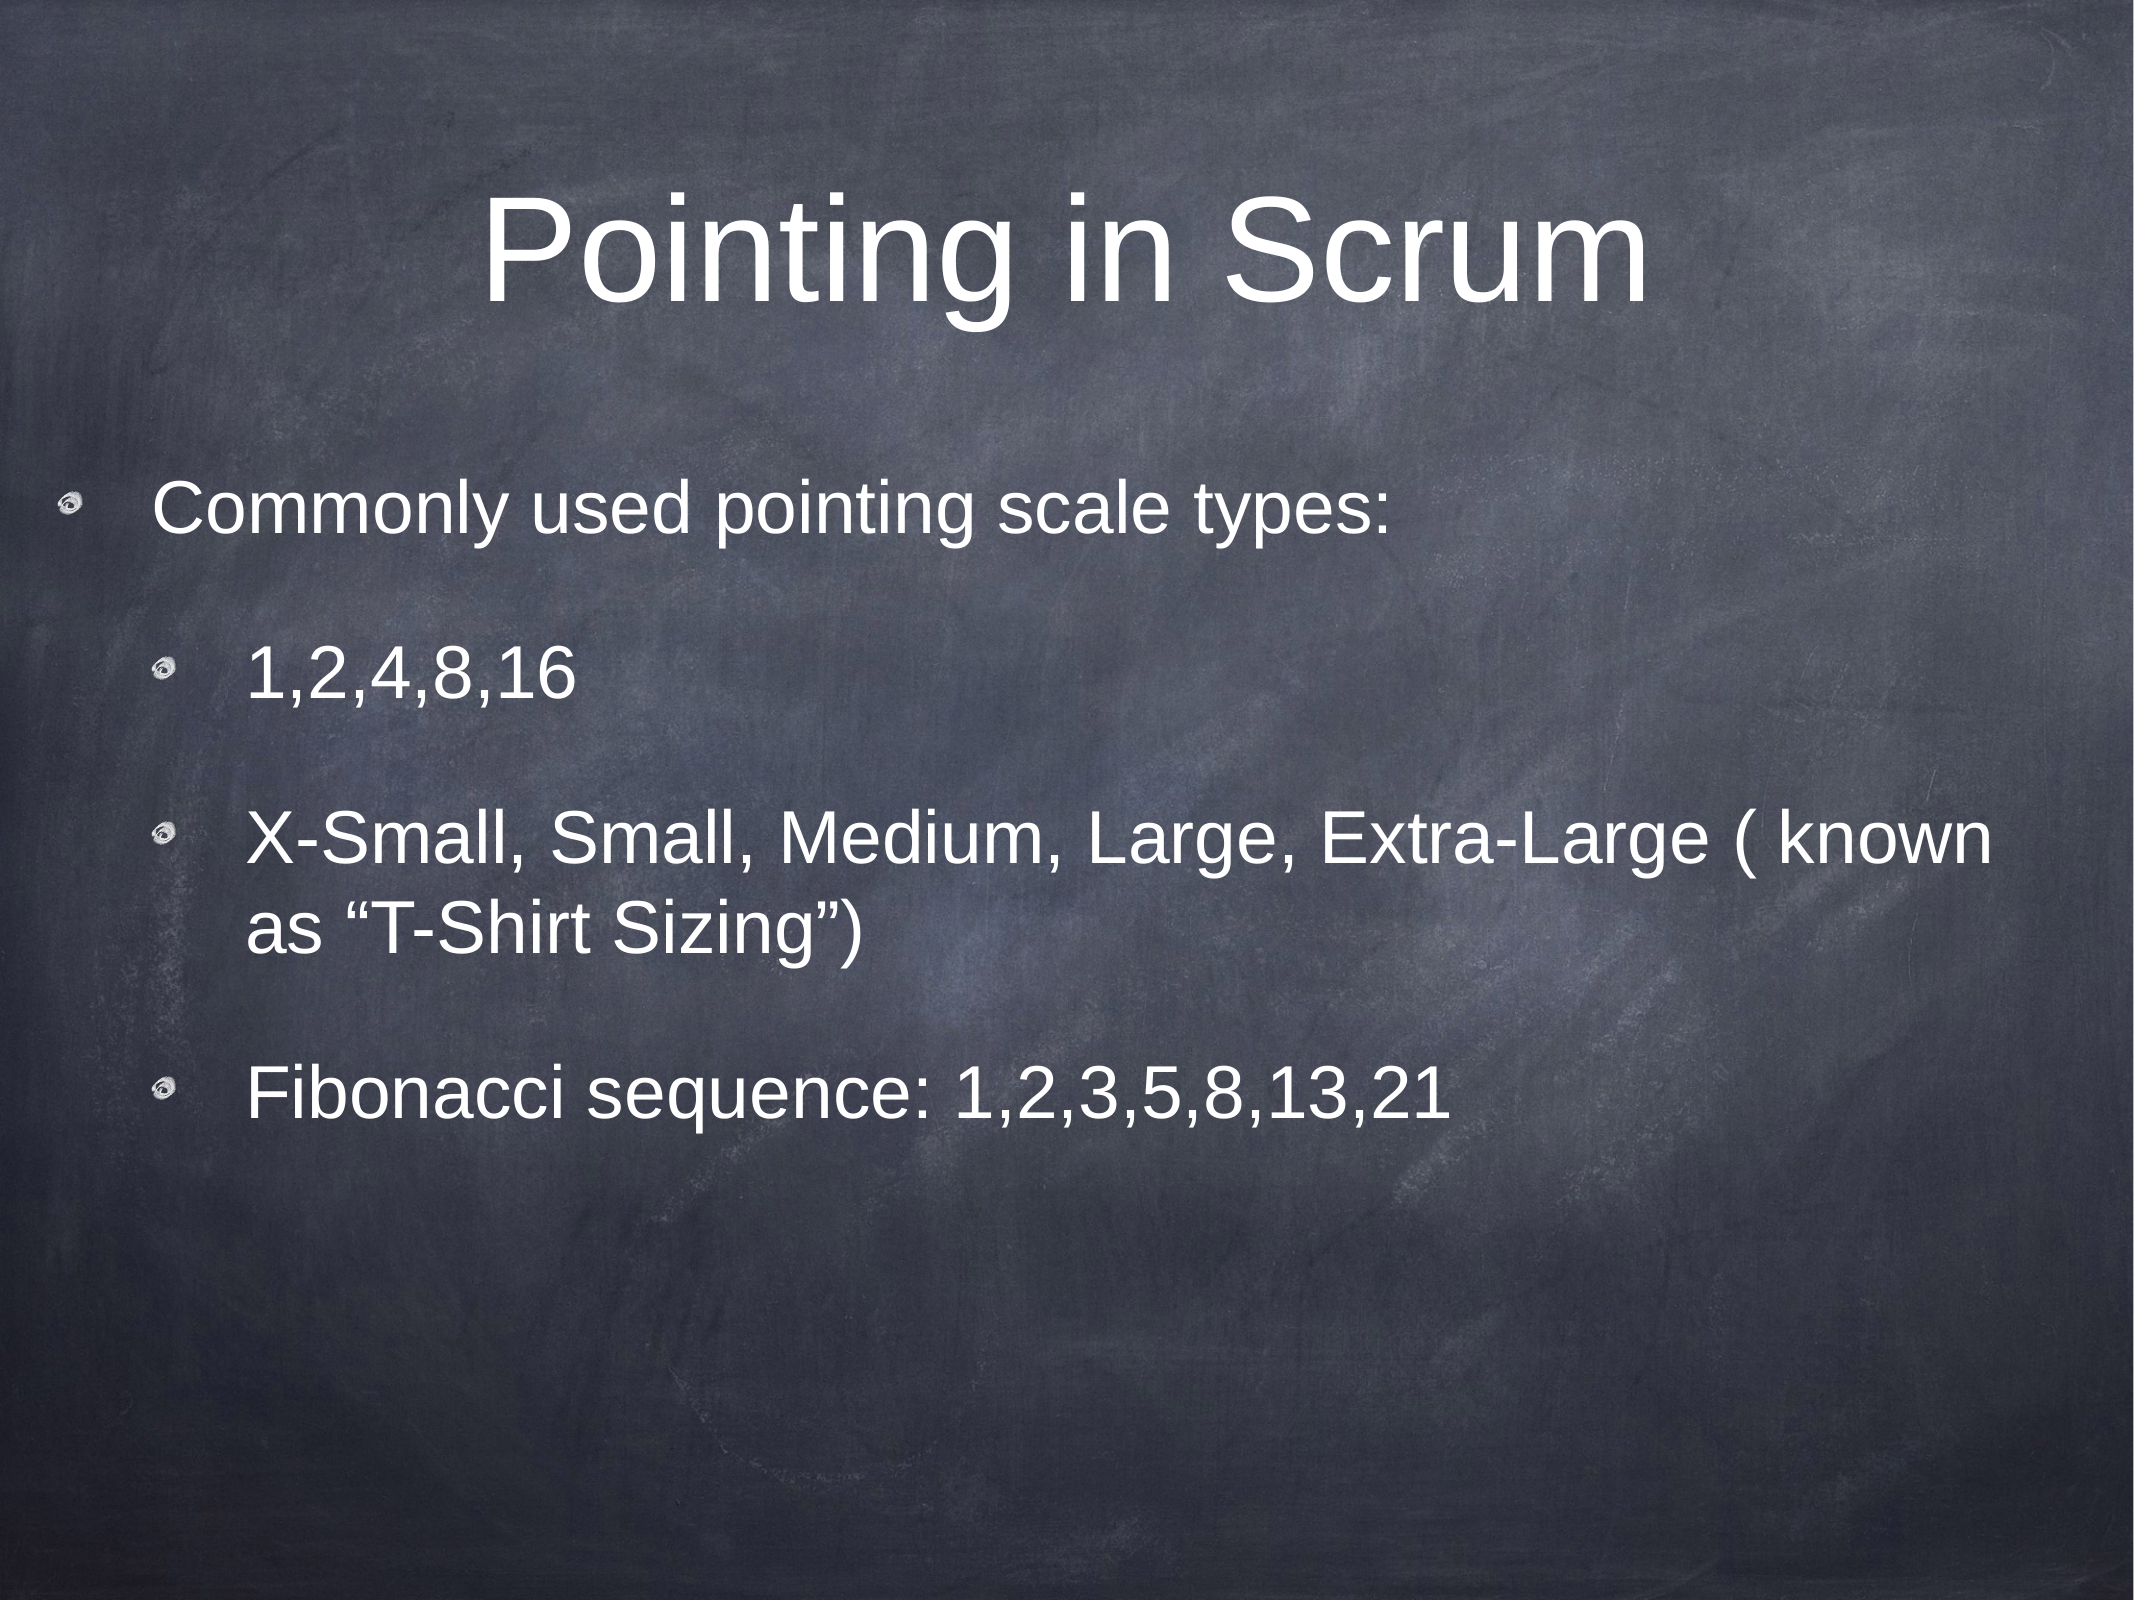

# Pointing in Scrum
Commonly used pointing scale types:
1,2,4,8,16
X-Small, Small, Medium, Large, Extra-Large ( known as “T-Shirt Sizing”)
Fibonacci sequence: 1,2,3,5,8,13,21